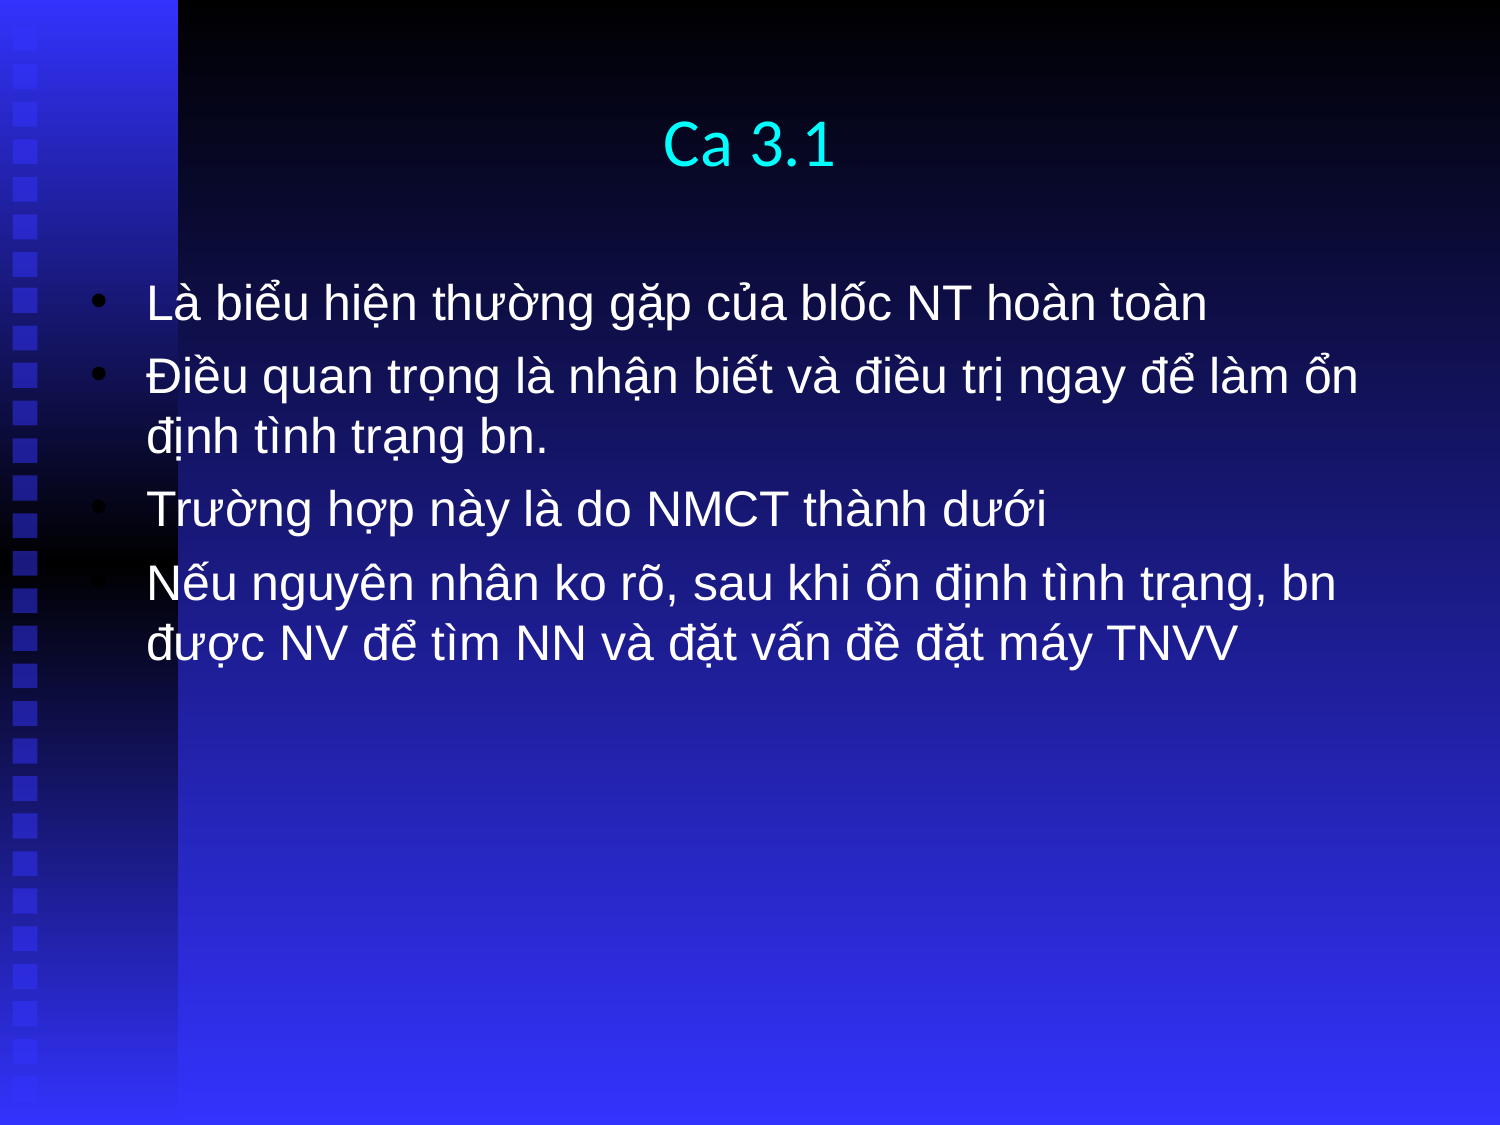

# Ca 3.1
Là biểu hiện thường gặp của blốc NT hoàn toàn
Điều quan trọng là nhận biết và điều trị ngay để làm ổn định tình trạng bn.
Trường hợp này là do NMCT thành dưới
Nếu nguyên nhân ko rõ, sau khi ổn định tình trạng, bn được NV để tìm NN và đặt vấn đề đặt máy TNVV